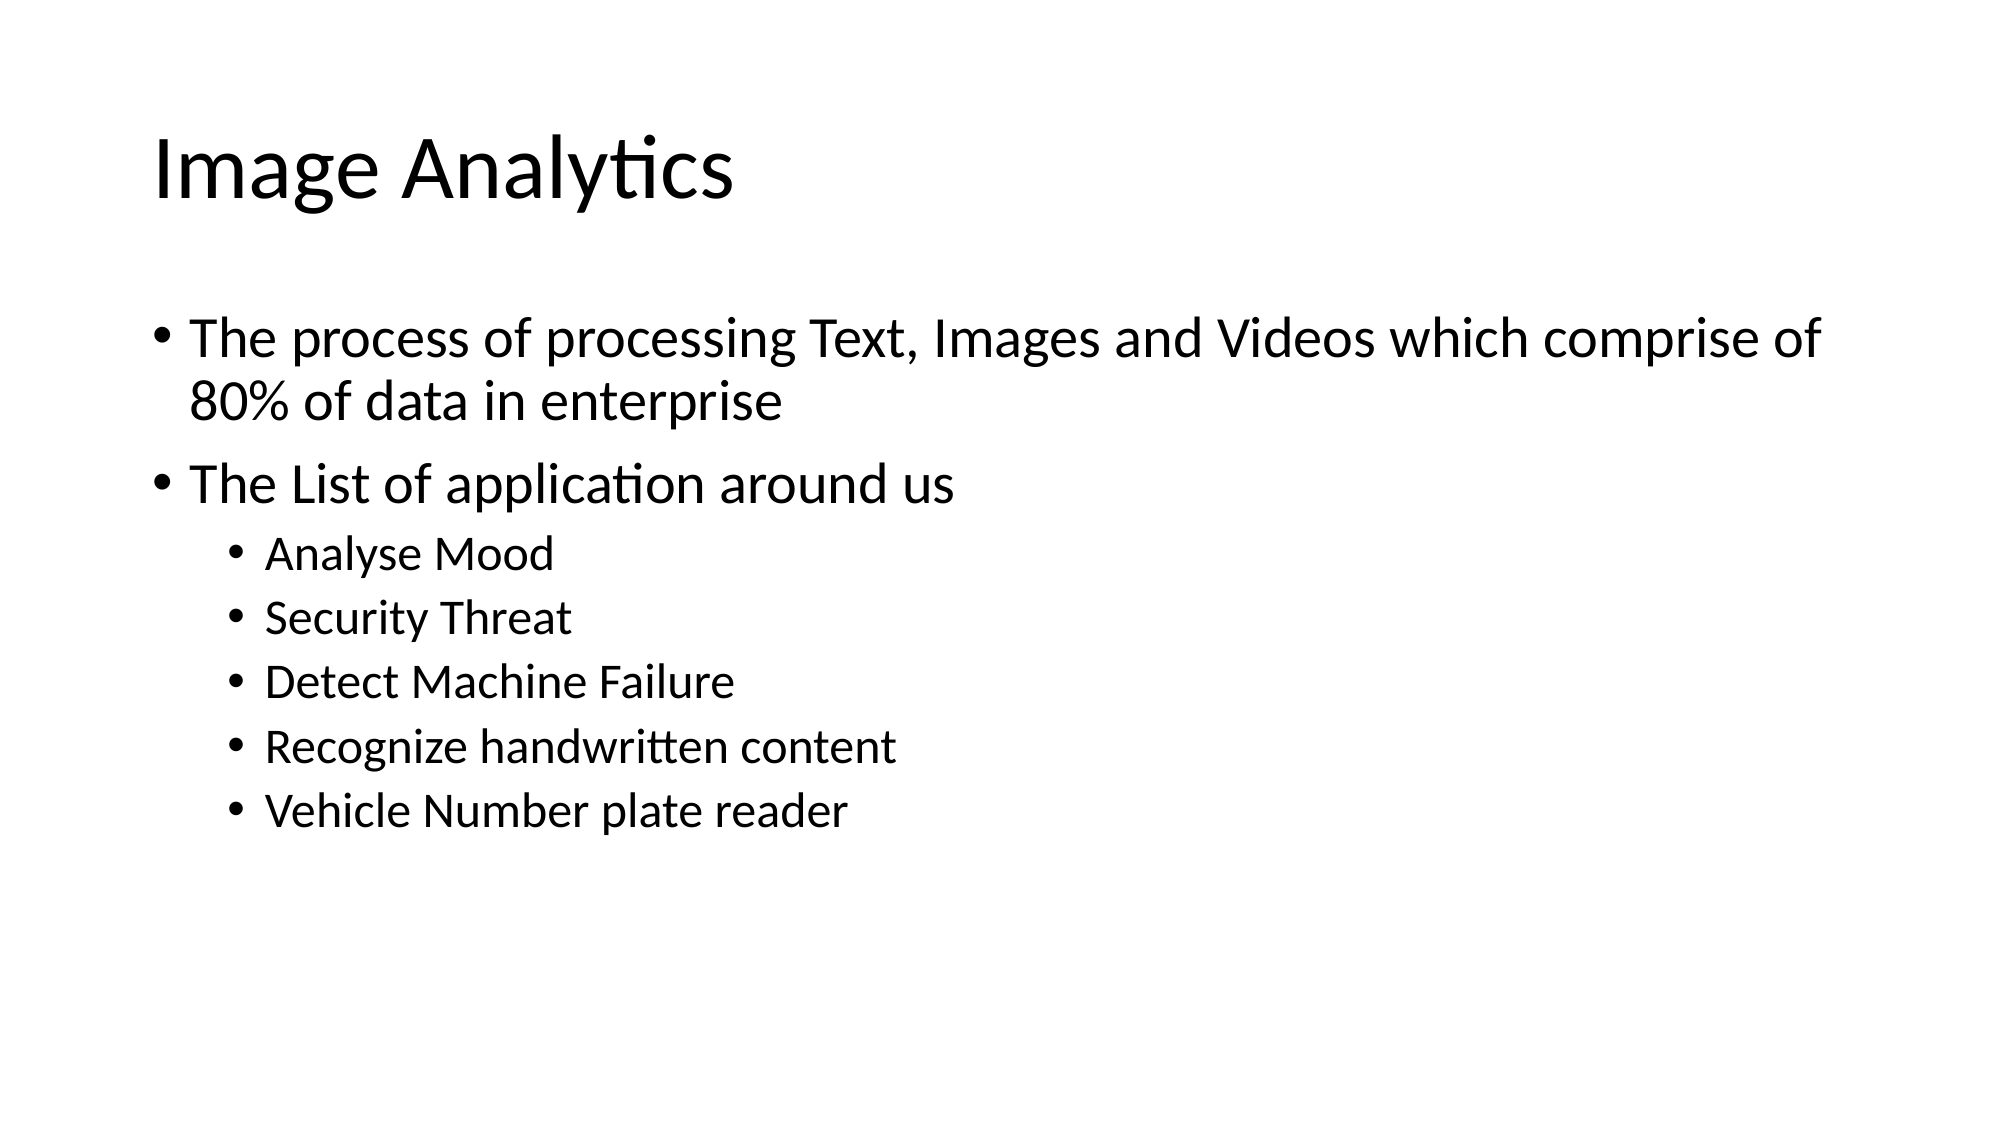

# Image Analytics
The process of processing Text, Images and Videos which comprise of 80% of data in enterprise
The List of application around us
Analyse Mood
Security Threat
Detect Machine Failure
Recognize handwritten content
Vehicle Number plate reader